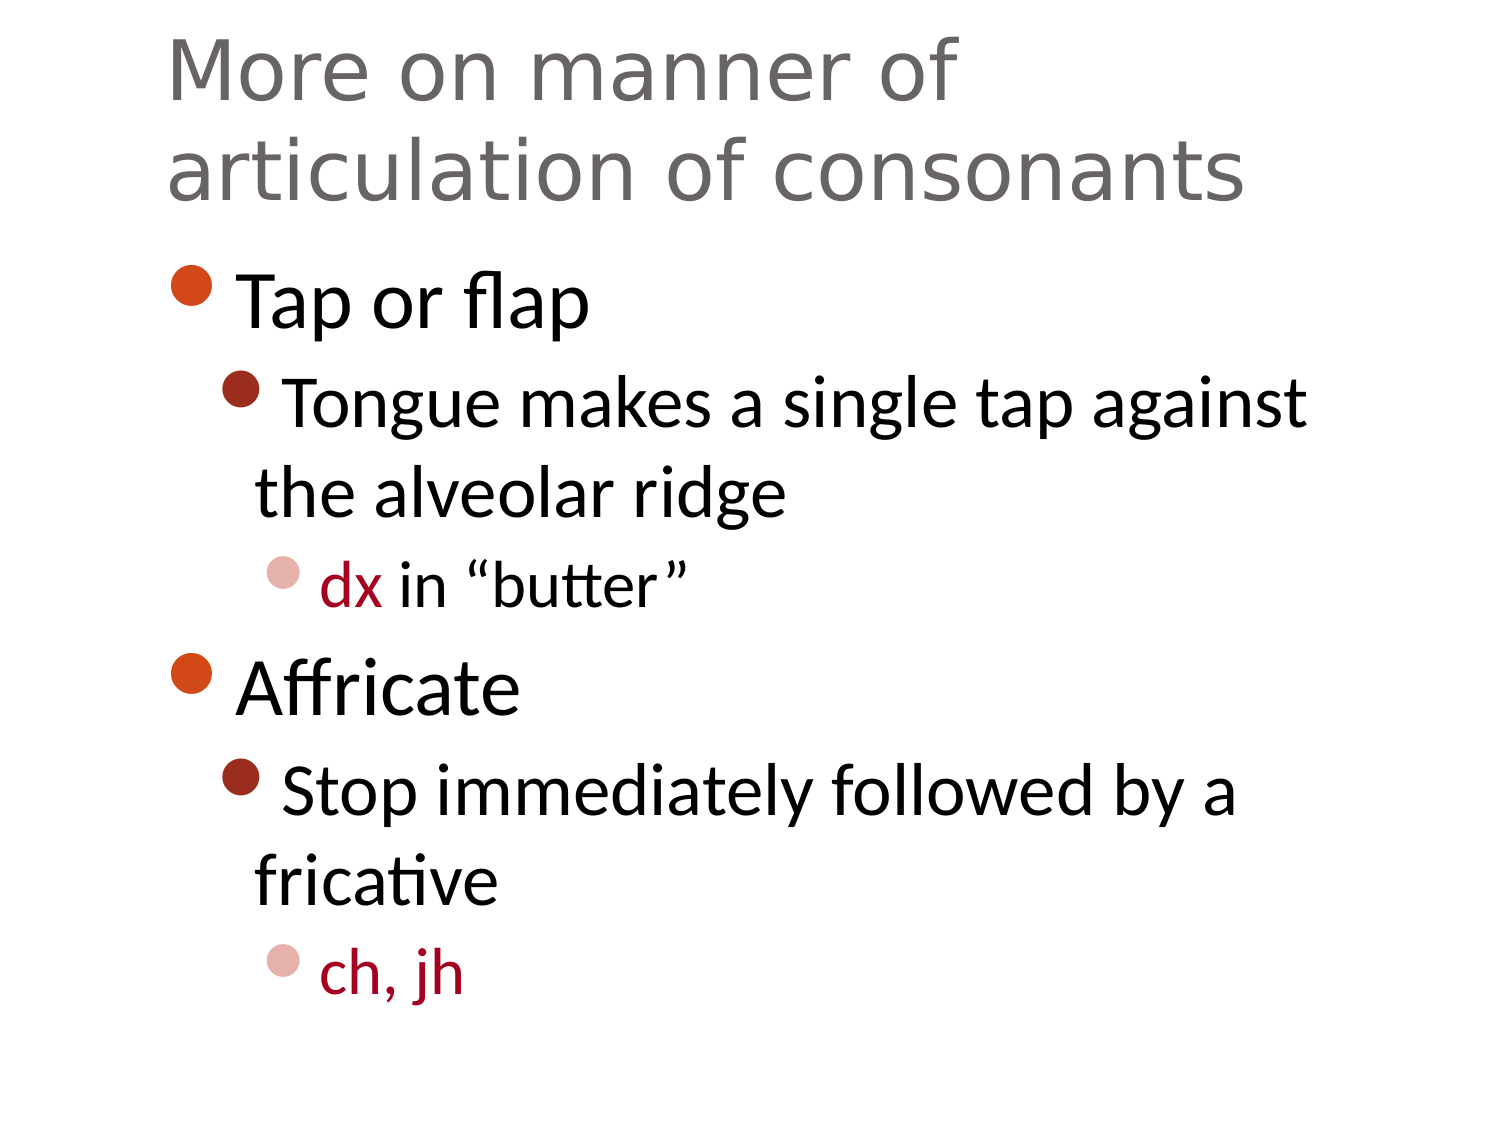

# More on manner of articulation of consonants
Tap or flap
Tongue makes a single tap against the alveolar ridge
dx in “butter”
Affricate
Stop immediately followed by a fricative
ch, jh